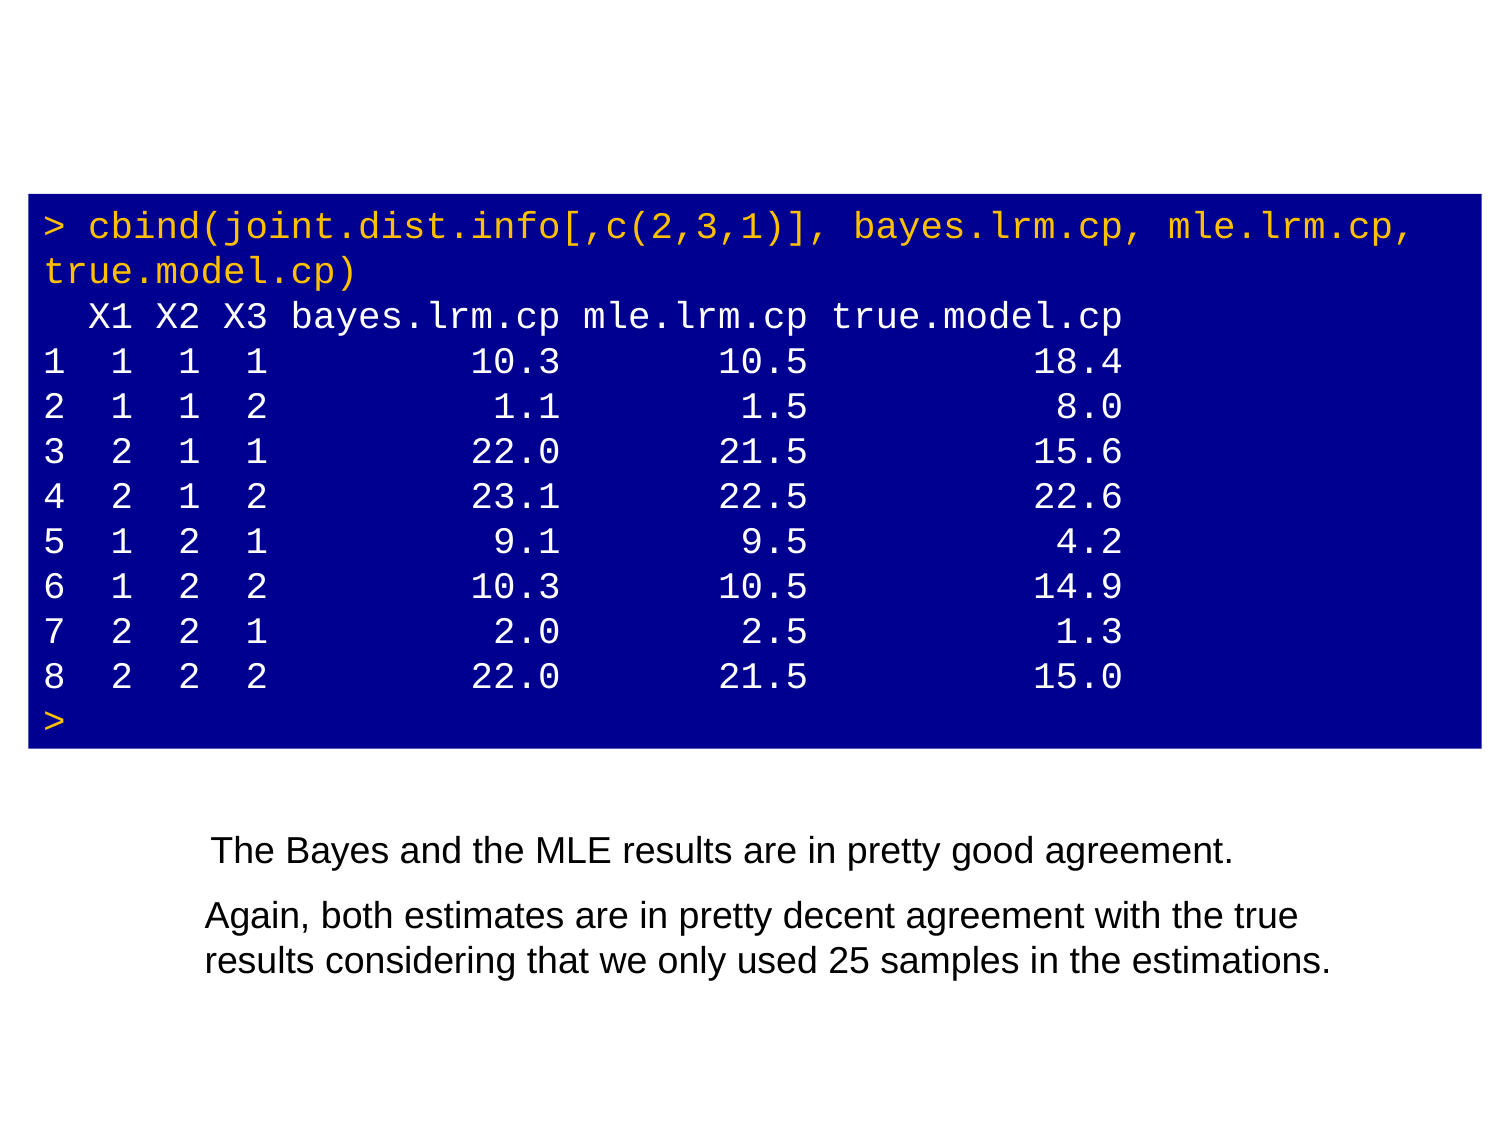

> cbind(joint.dist.info[,c(2,3,1)], bayes.lrm.cp, mle.lrm.cp, true.model.cp)
  X1 X2 X3 bayes.lrm.cp mle.lrm.cp true.model.cp
1  1  1  1         10.3       10.5          18.4
2  1  1  2          1.1        1.5           8.0
3  2  1  1         22.0       21.5          15.6
4  2  1  2         23.1       22.5          22.6
5  1  2  1          9.1        9.5           4.2
6  1  2  2         10.3       10.5          14.9
7  2  2  1          2.0        2.5           1.3
8  2  2  2         22.0       21.5          15.0
>
The Bayes and the MLE results are in pretty good agreement.
Again, both estimates are in pretty decent agreement with the true results considering that we only used 25 samples in the estimations.